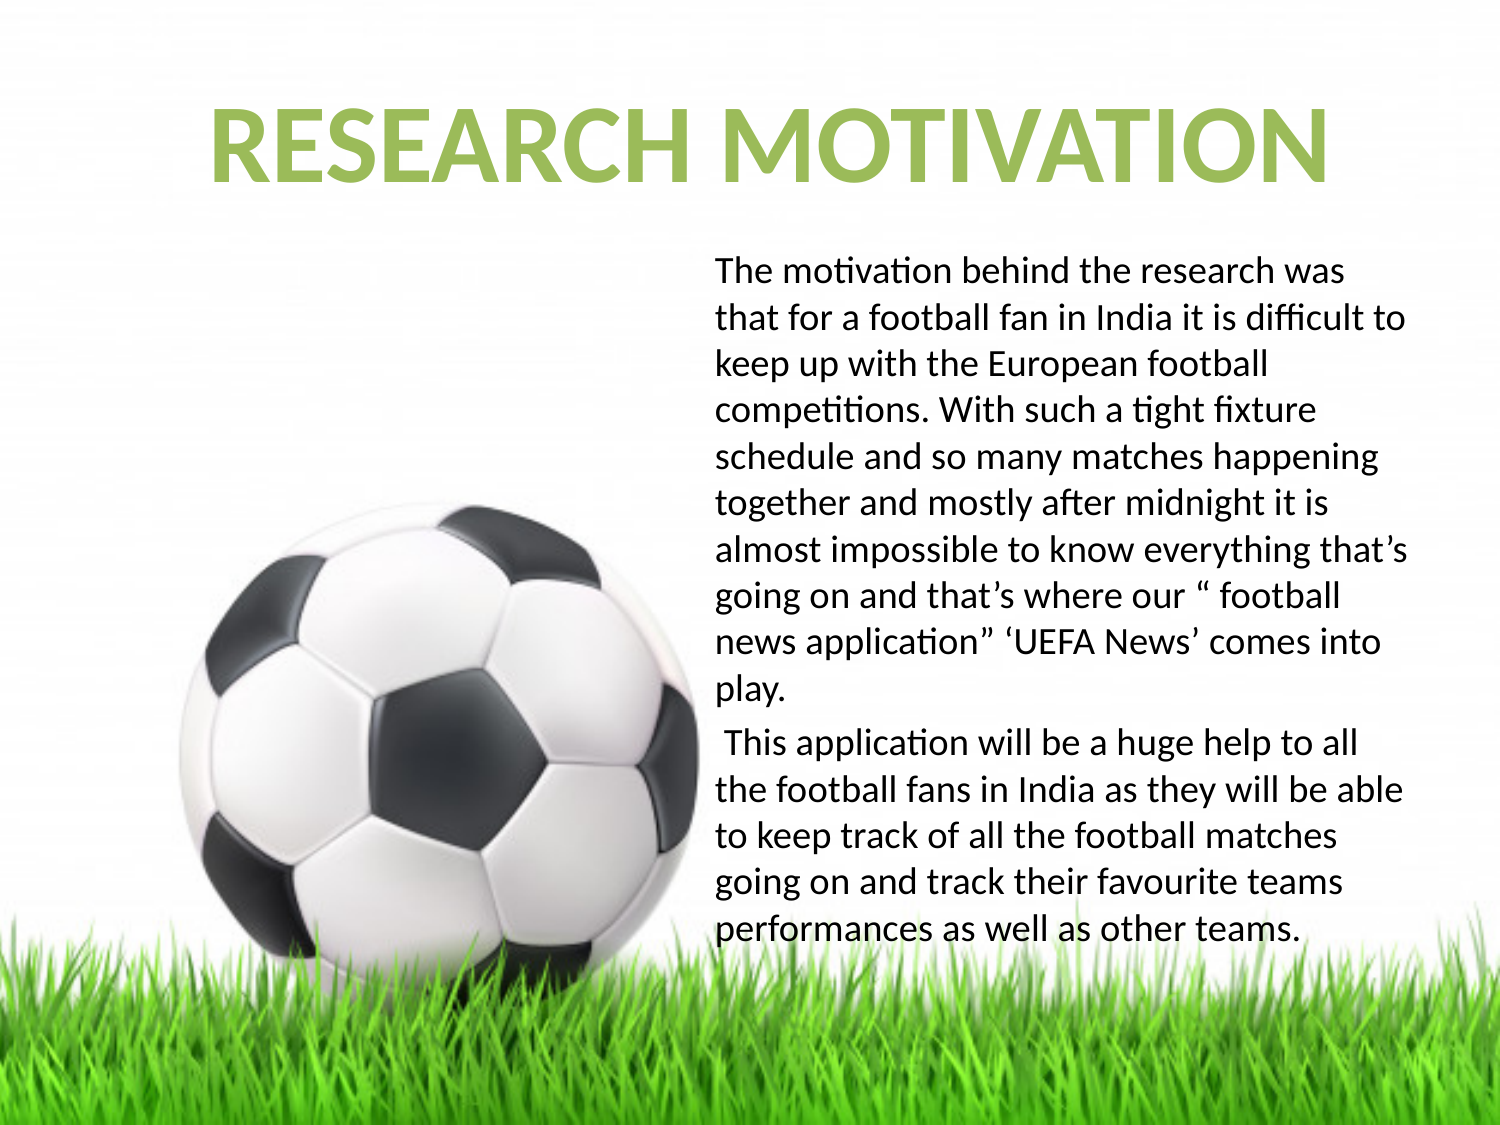

#
RESEARCH MOTIVATION
The motivation behind the research was that for a football fan in India it is difficult to keep up with the European football competitions. With such a tight fixture schedule and so many matches happening together and mostly after midnight it is almost impossible to know everything that’s going on and that’s where our “ football news application” ‘UEFA News’ comes into play.
 This application will be a huge help to all the football fans in India as they will be able to keep track of all the football matches going on and track their favourite teams performances as well as other teams.